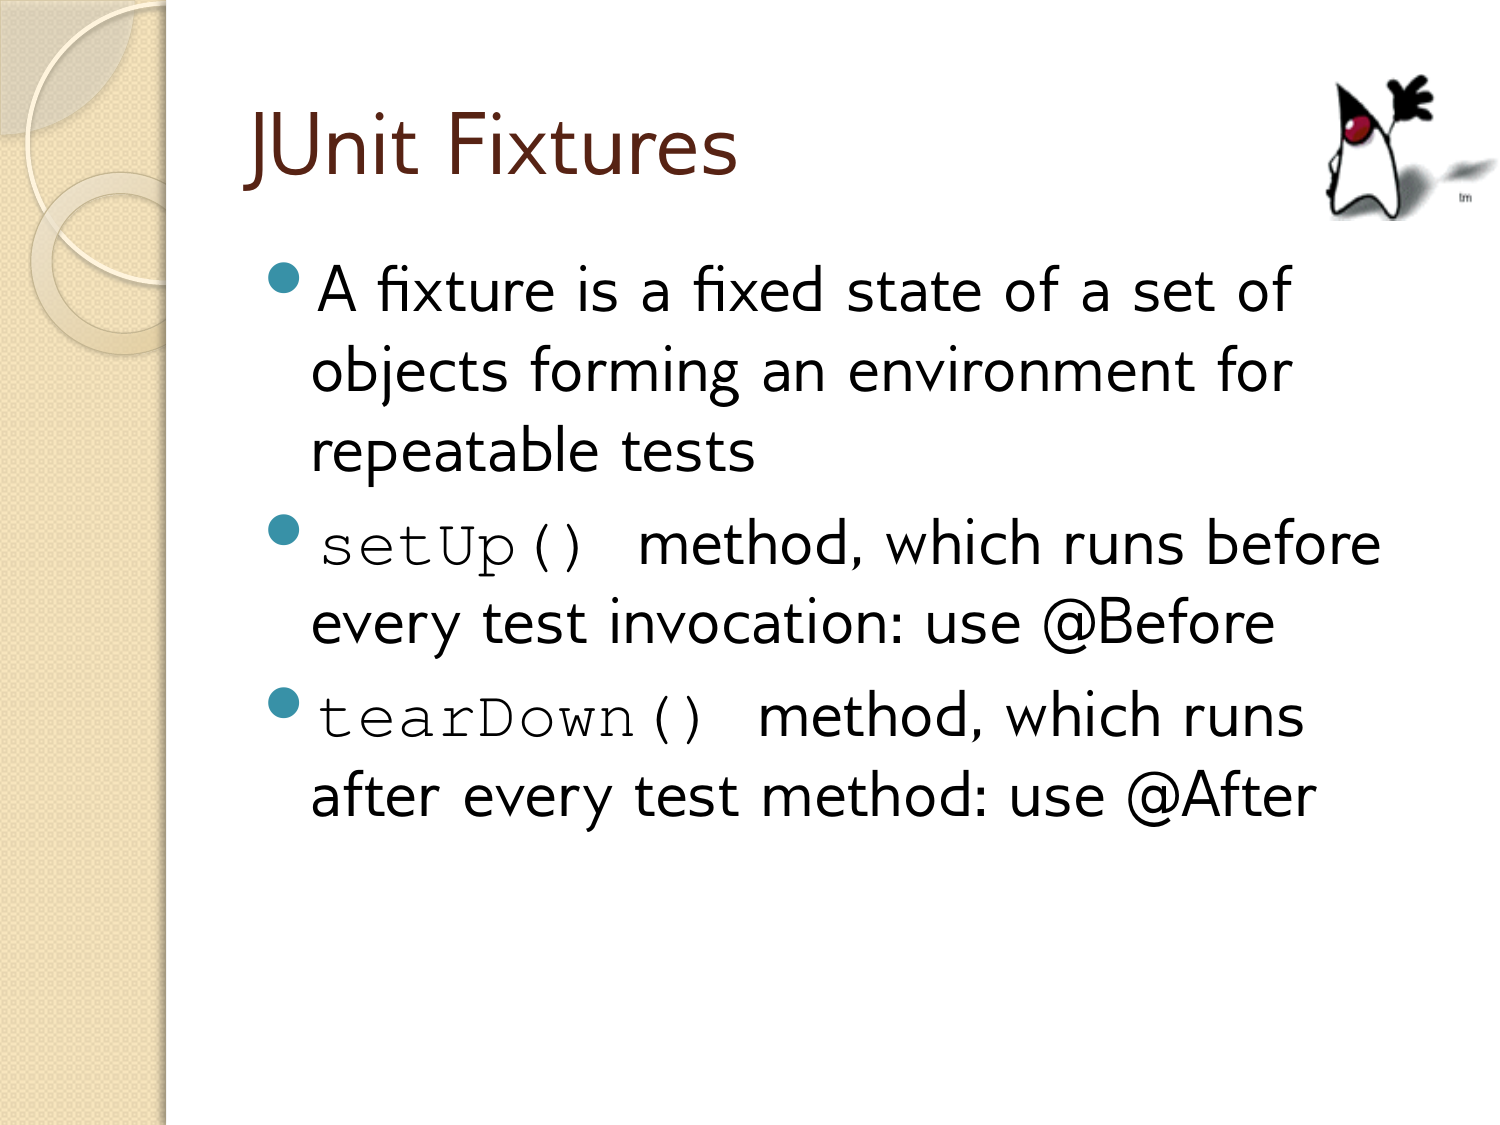

# JUnit Fixtures
A fixture is a fixed state of a set of objects forming an environment for repeatable tests
setUp() method, which runs before every test invocation: use @Before
tearDown() method, which runs after every test method: use @After